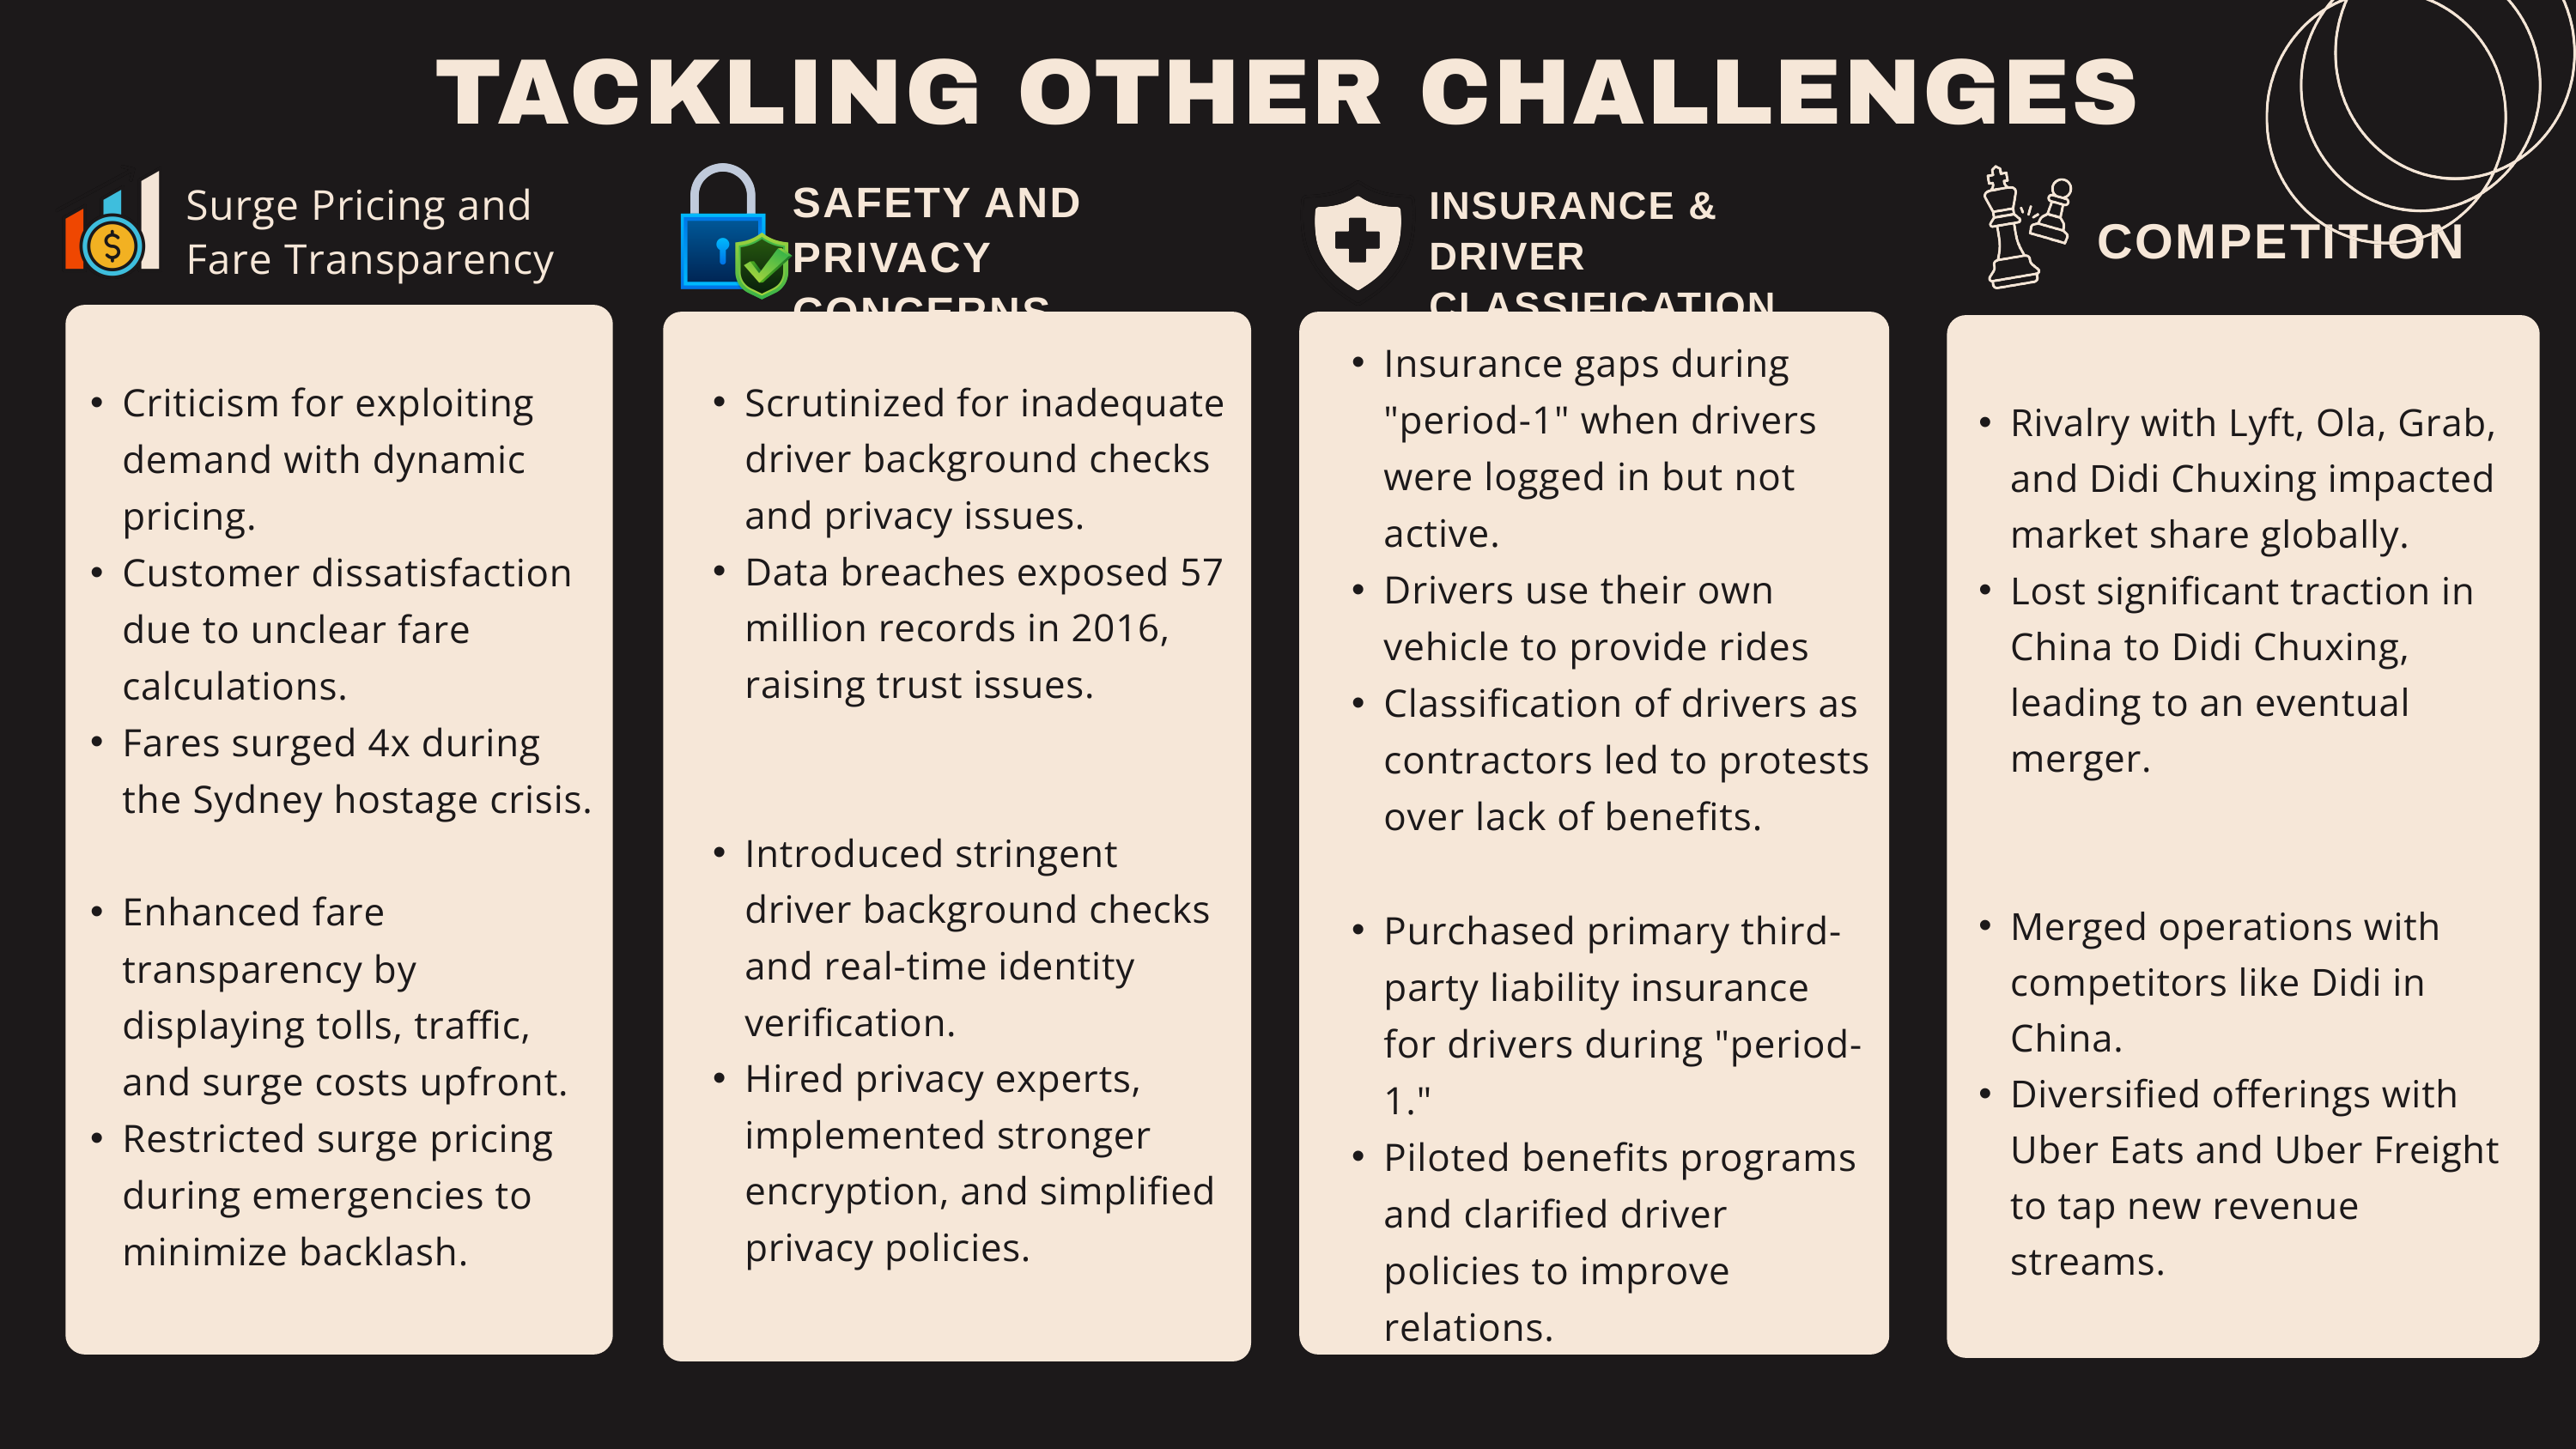

TACKLING OTHER CHALLENGES

SAFETY AND PRIVACY CONCERNS
Surge Pricing and Fare Transparency
INSURANCE & DRIVER CLASSIFICATION

COMPETITION

Insurance gaps during "period-1" when drivers were logged in but not active.
Drivers use their own vehicle to provide rides
Classification of drivers as contractors led to protests over lack of benefits.

Purchased primary third-party liability insurance for drivers during "period-1."
Piloted benefits programs and clarified driver policies to improve relations.

Criticism for exploiting demand with dynamic pricing.
Customer dissatisfaction due to unclear fare calculations.
Fares surged 4x during the Sydney hostage crisis.

Enhanced fare transparency by displaying tolls, traffic, and surge costs upfront.
Restricted surge pricing during emergencies to minimize backlash.

Scrutinized for inadequate driver background checks and privacy issues.
Data breaches exposed 57 million records in 2016, raising trust issues.

Introduced stringent driver background checks and real-time identity verification.
Hired privacy experts, implemented stronger encryption, and simplified privacy policies.

Rivalry with Lyft, Ola, Grab, and Didi Chuxing impacted market share globally.
Lost significant traction in China to Didi Chuxing, leading to an eventual merger.

Merged operations with competitors like Didi in China.
Diversified offerings with Uber Eats and Uber Freight to tap new revenue streams.